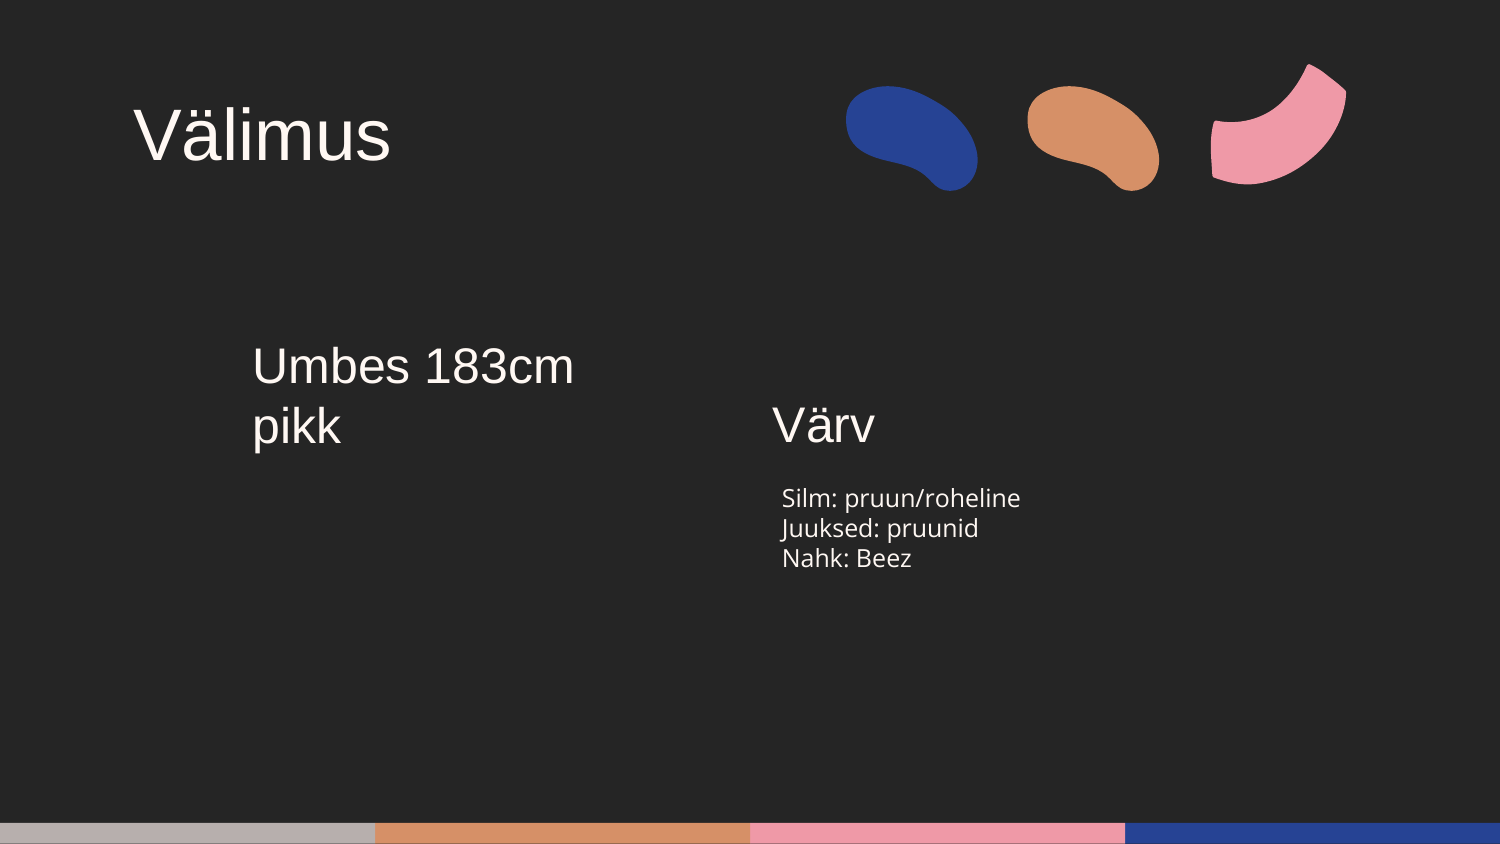

# Välimus

Umbes 183cm pikk
Värv

Silm: pruun/roheline
Juuksed: pruunid
Nahk: Beez